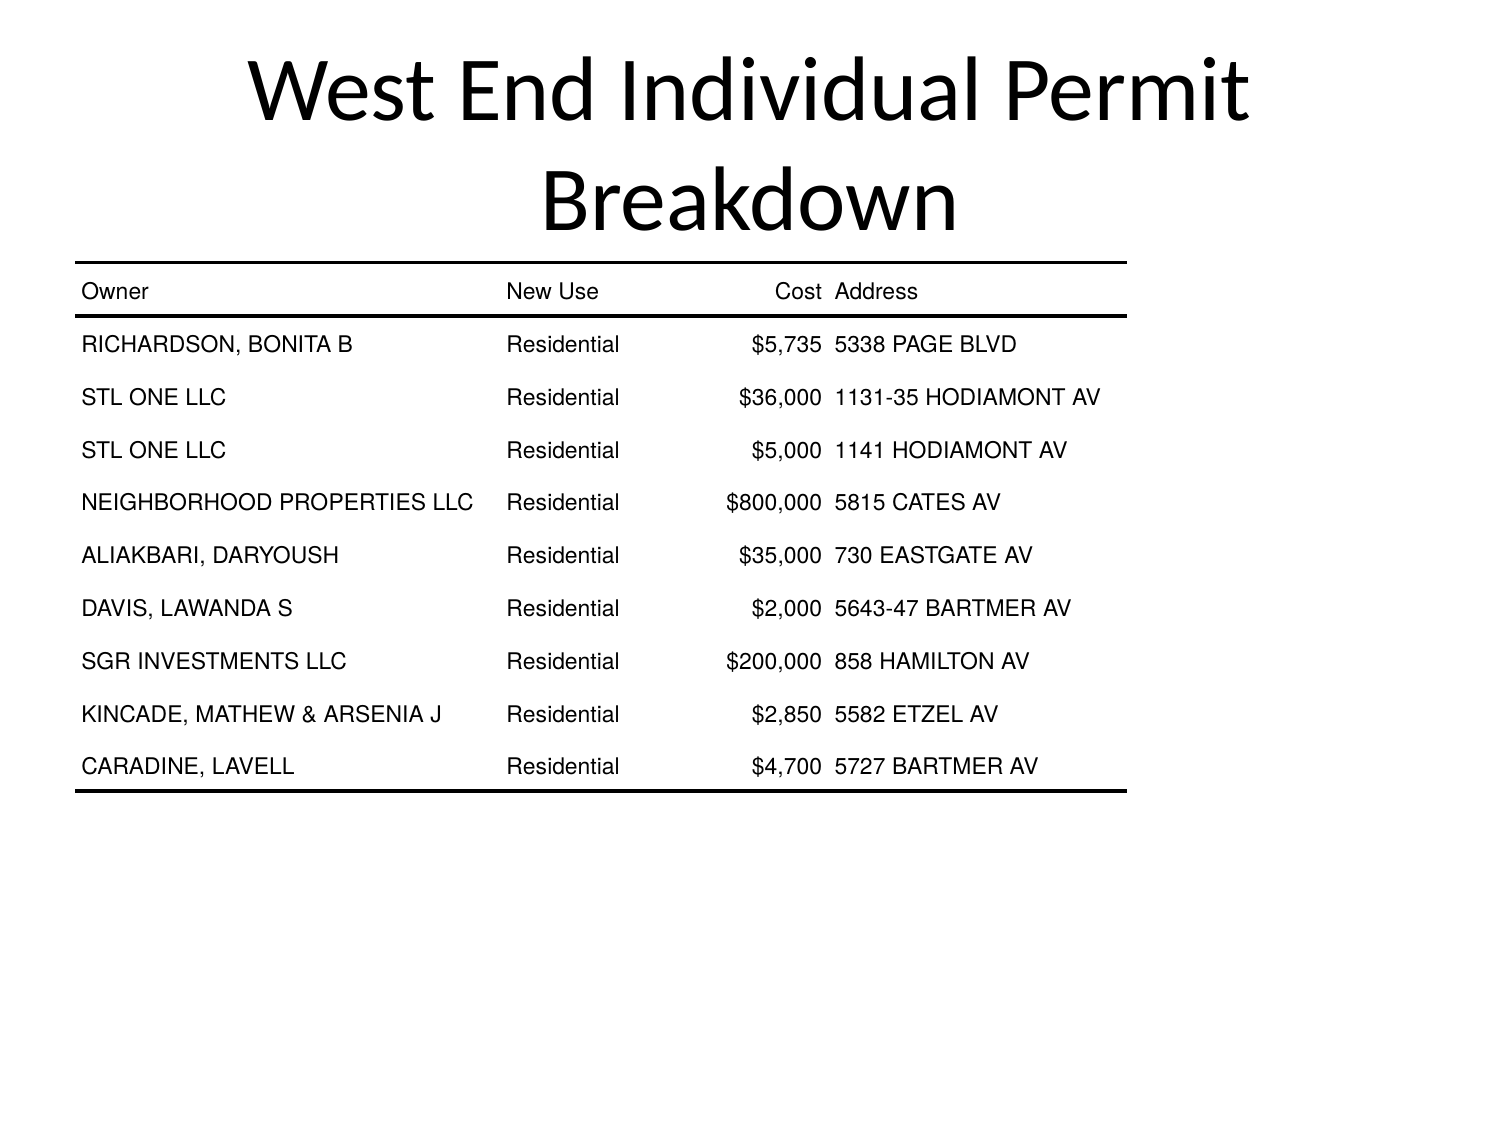

# West End Individual Permit Breakdown
| Owner | New Use | Cost | Address |
| --- | --- | --- | --- |
| RICHARDSON, BONITA B | Residential | $5,735 | 5338 PAGE BLVD |
| STL ONE LLC | Residential | $36,000 | 1131-35 HODIAMONT AV |
| STL ONE LLC | Residential | $5,000 | 1141 HODIAMONT AV |
| NEIGHBORHOOD PROPERTIES LLC | Residential | $800,000 | 5815 CATES AV |
| ALIAKBARI, DARYOUSH | Residential | $35,000 | 730 EASTGATE AV |
| DAVIS, LAWANDA S | Residential | $2,000 | 5643-47 BARTMER AV |
| SGR INVESTMENTS LLC | Residential | $200,000 | 858 HAMILTON AV |
| KINCADE, MATHEW & ARSENIA J | Residential | $2,850 | 5582 ETZEL AV |
| CARADINE, LAVELL | Residential | $4,700 | 5727 BARTMER AV |